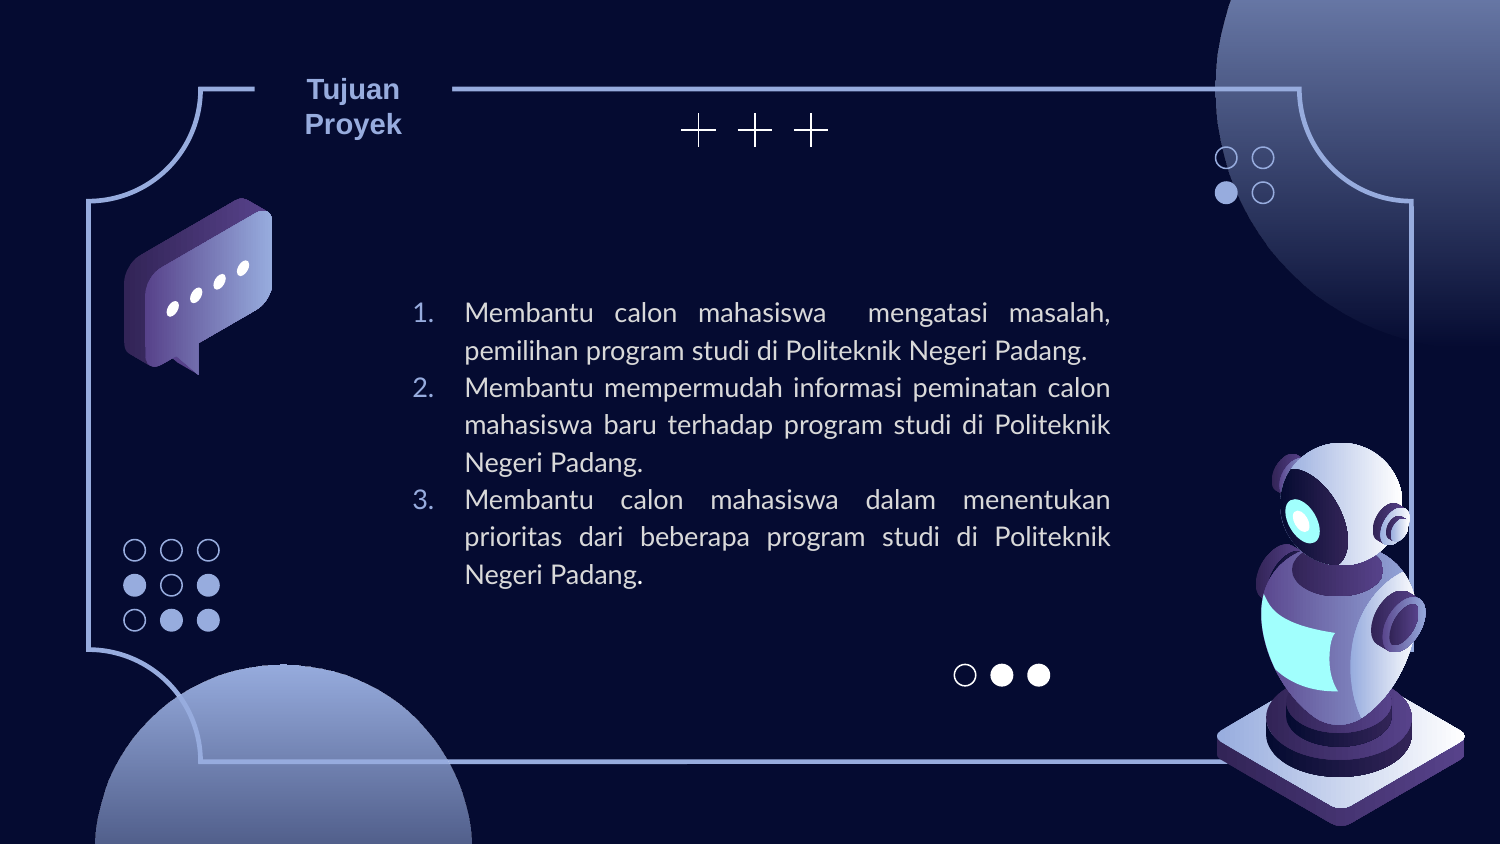

Tujuan Proyek

Membantu calon mahasiswa  mengatasi masalah, pemilihan program studi di Politeknik Negeri Padang.
Membantu mempermudah informasi peminatan calon mahasiswa baru terhadap program studi di Politeknik Negeri Padang.
Membantu calon mahasiswa dalam menentukan prioritas dari beberapa program studi di Politeknik Negeri Padang.